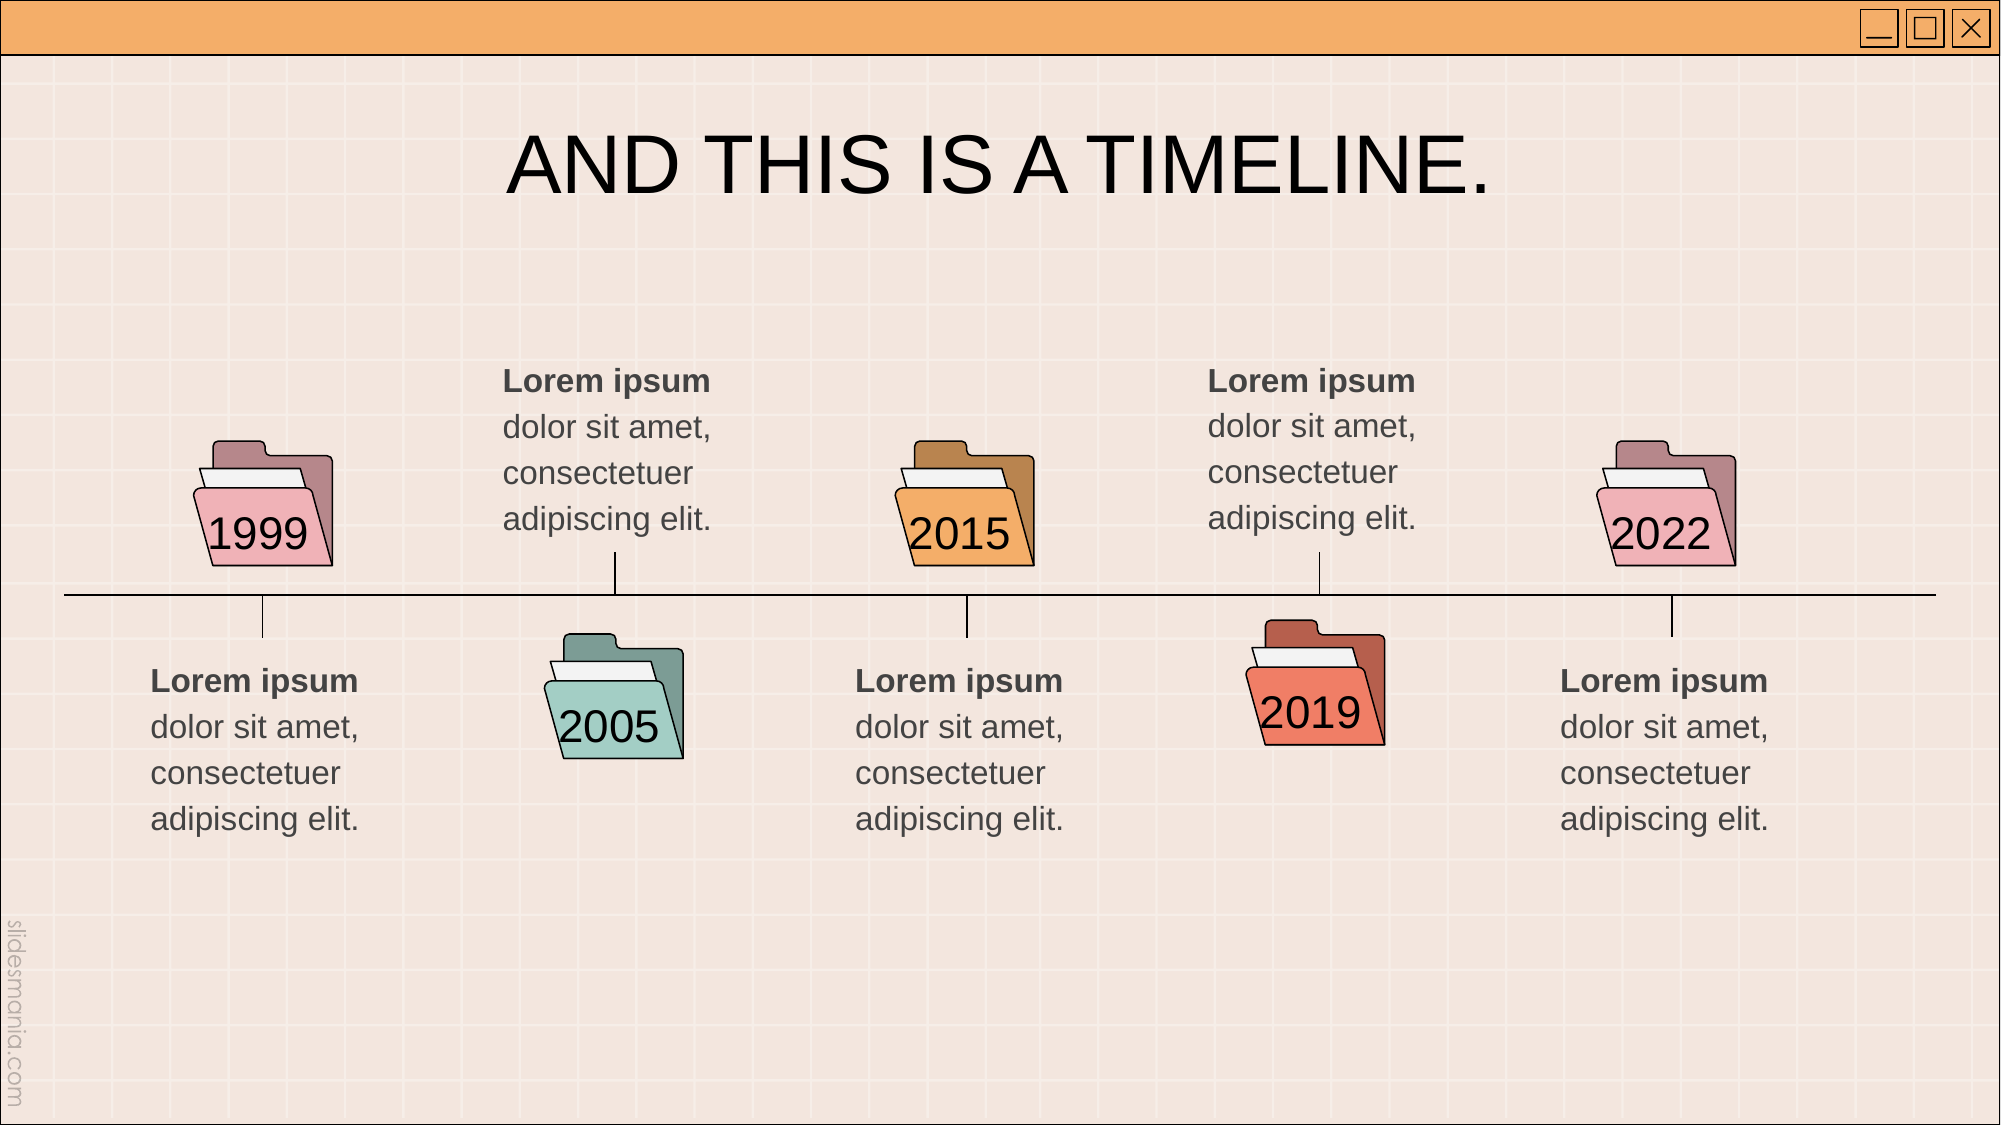

# AND THIS IS A TIMELINE.
Lorem ipsum dolor sit amet, consectetuer adipiscing elit.
Lorem ipsum dolor sit amet, consectetuer adipiscing elit.

1999
2015
2022
Lorem ipsum dolor sit amet, consectetuer adipiscing elit.
Lorem ipsum dolor sit amet, consectetuer adipiscing elit.
Lorem ipsum dolor sit amet, consectetuer adipiscing elit.

2019
2005